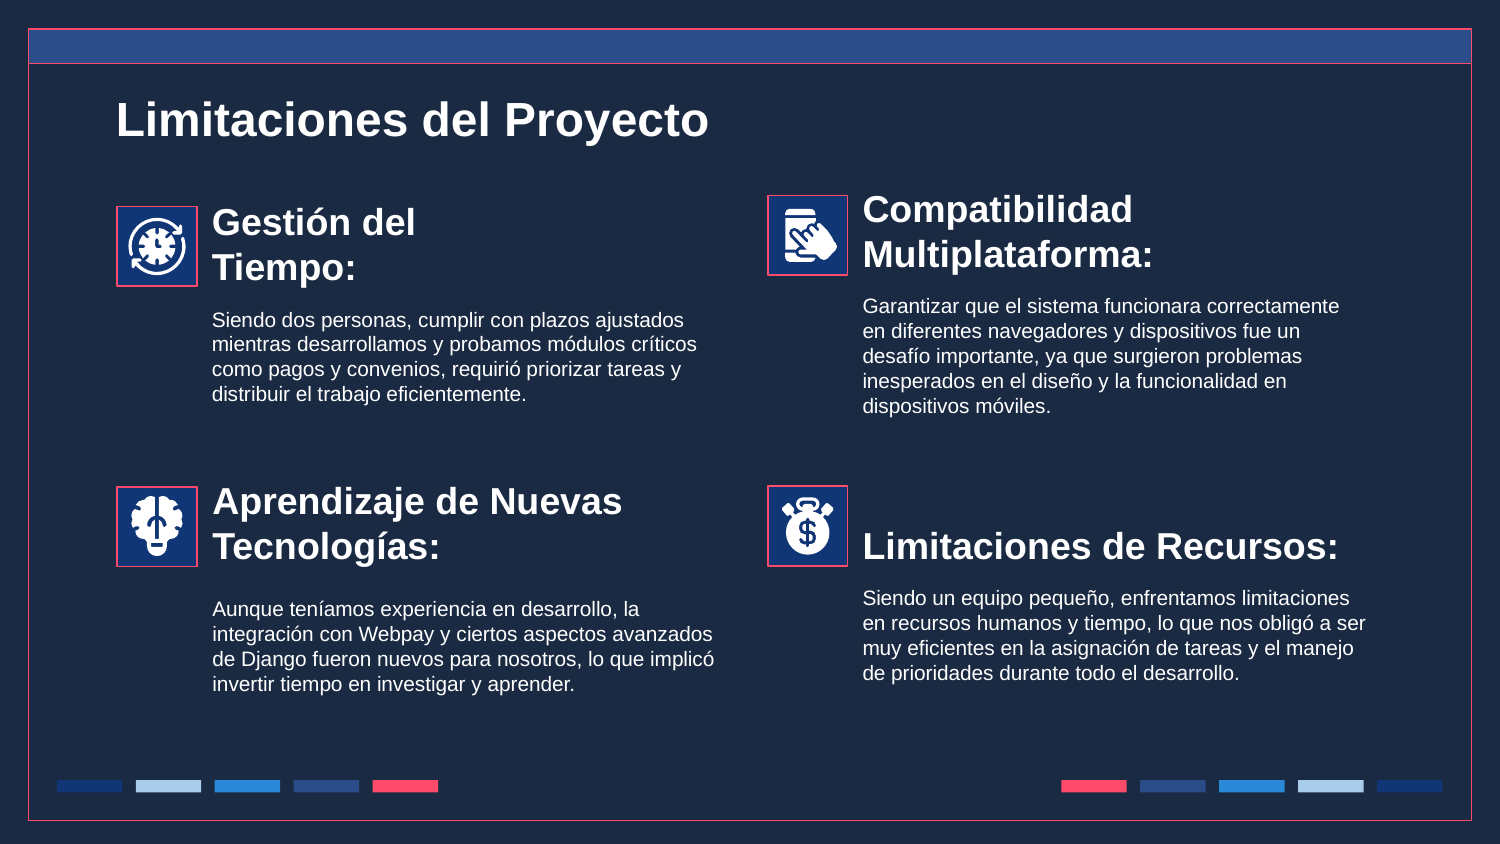

# Limitaciones del Proyecto

Compatibilidad Multiplataforma:
Gestión del
Tiempo:
Garantizar que el sistema funcionara correctamente en diferentes navegadores y dispositivos fue un desafío importante, ya que surgieron problemas inesperados en el diseño y la funcionalidad en dispositivos móviles.
Siendo dos personas, cumplir con plazos ajustados mientras desarrollamos y probamos módulos críticos como pagos y convenios, requirió priorizar tareas y distribuir el trabajo eficientemente.

Aprendizaje de Nuevas Tecnologías:
Limitaciones de Recursos:
Siendo un equipo pequeño, enfrentamos limitaciones en recursos humanos y tiempo, lo que nos obligó a ser muy eficientes en la asignación de tareas y el manejo de prioridades durante todo el desarrollo.
Aunque teníamos experiencia en desarrollo, la integración con Webpay y ciertos aspectos avanzados de Django fueron nuevos para nosotros, lo que implicó invertir tiempo en investigar y aprender.